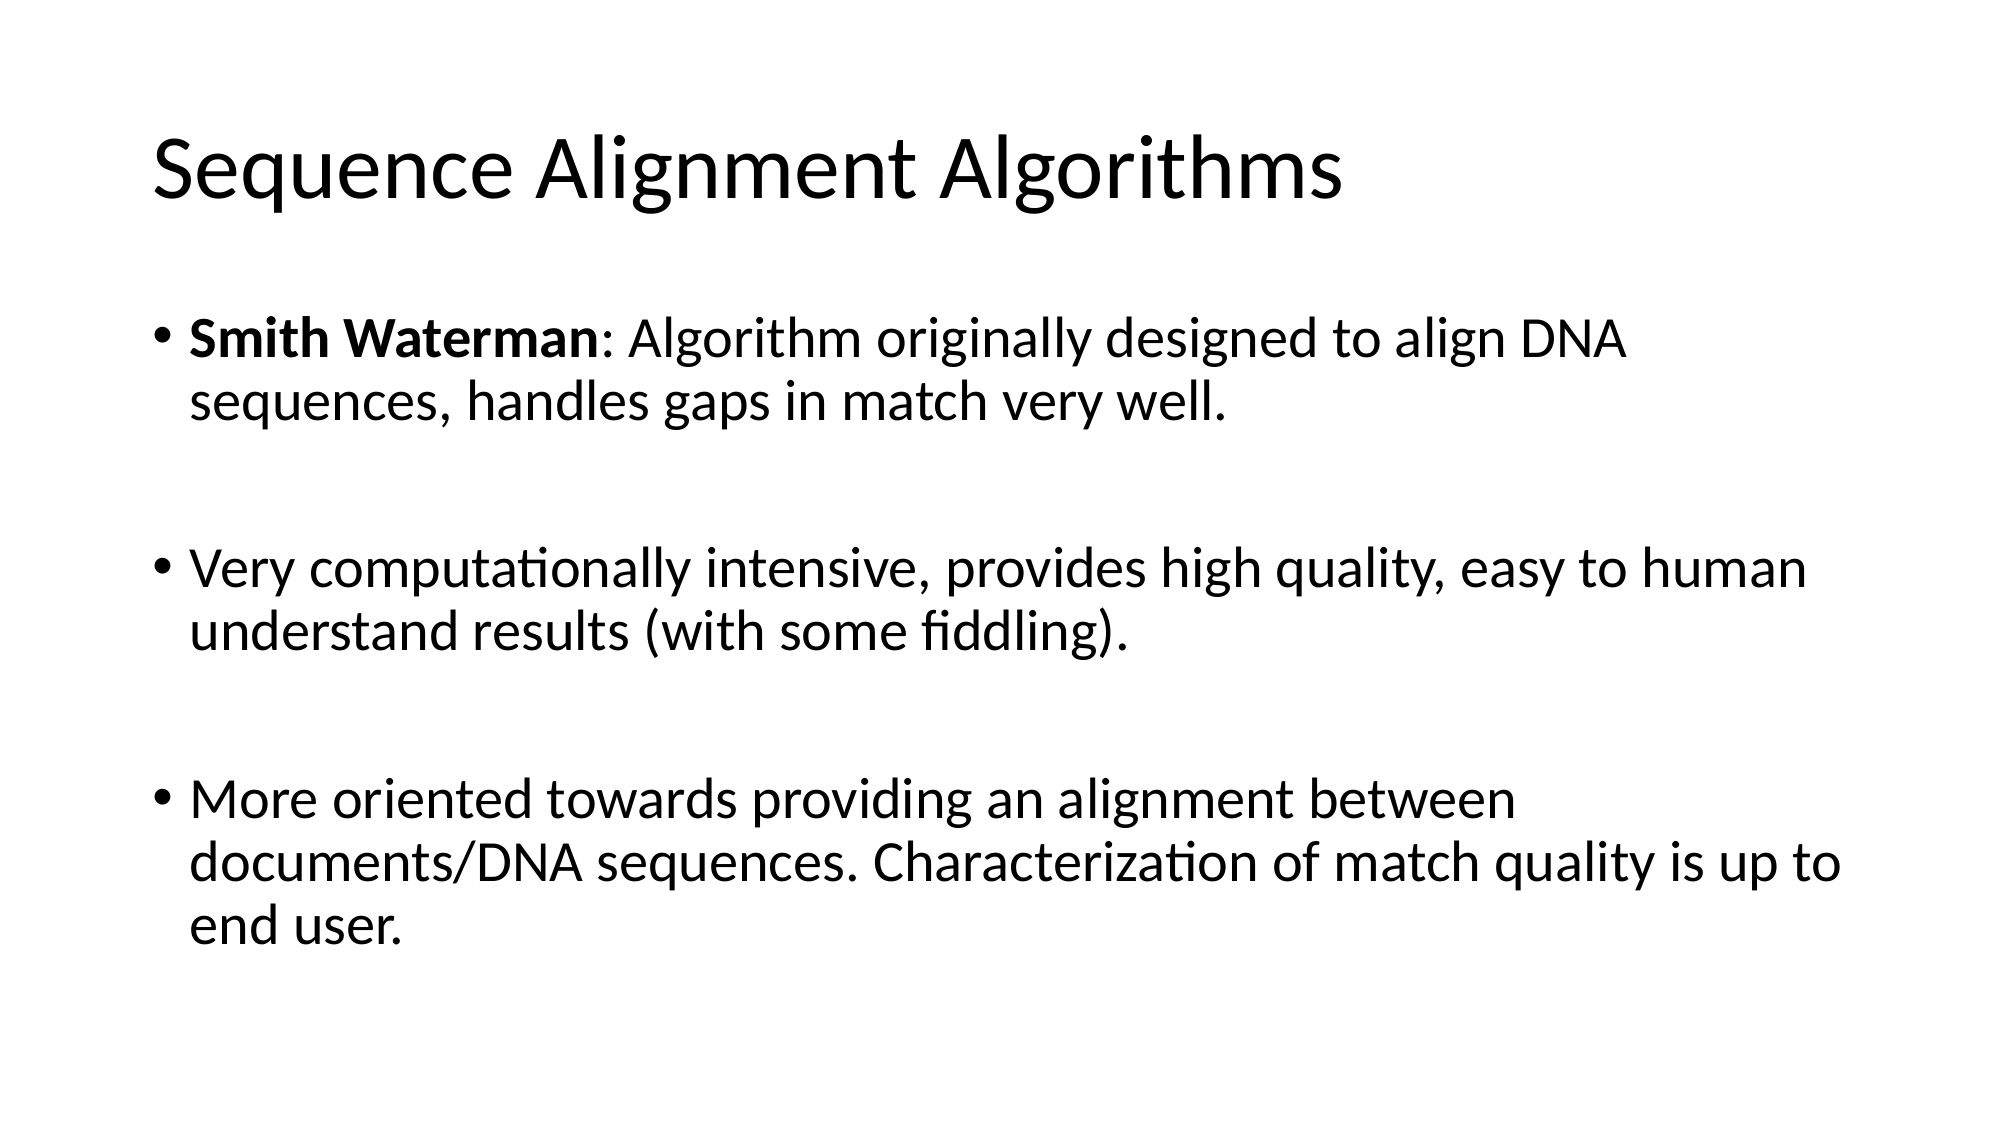

# Sequence Alignment Algorithms
Smith Waterman: Algorithm originally designed to align DNA sequences, handles gaps in match very well.

Very computationally intensive, provides high quality, easy to human understand results (with some fiddling).

More oriented towards providing an alignment between documents/DNA sequences. Characterization of match quality is up to end user.